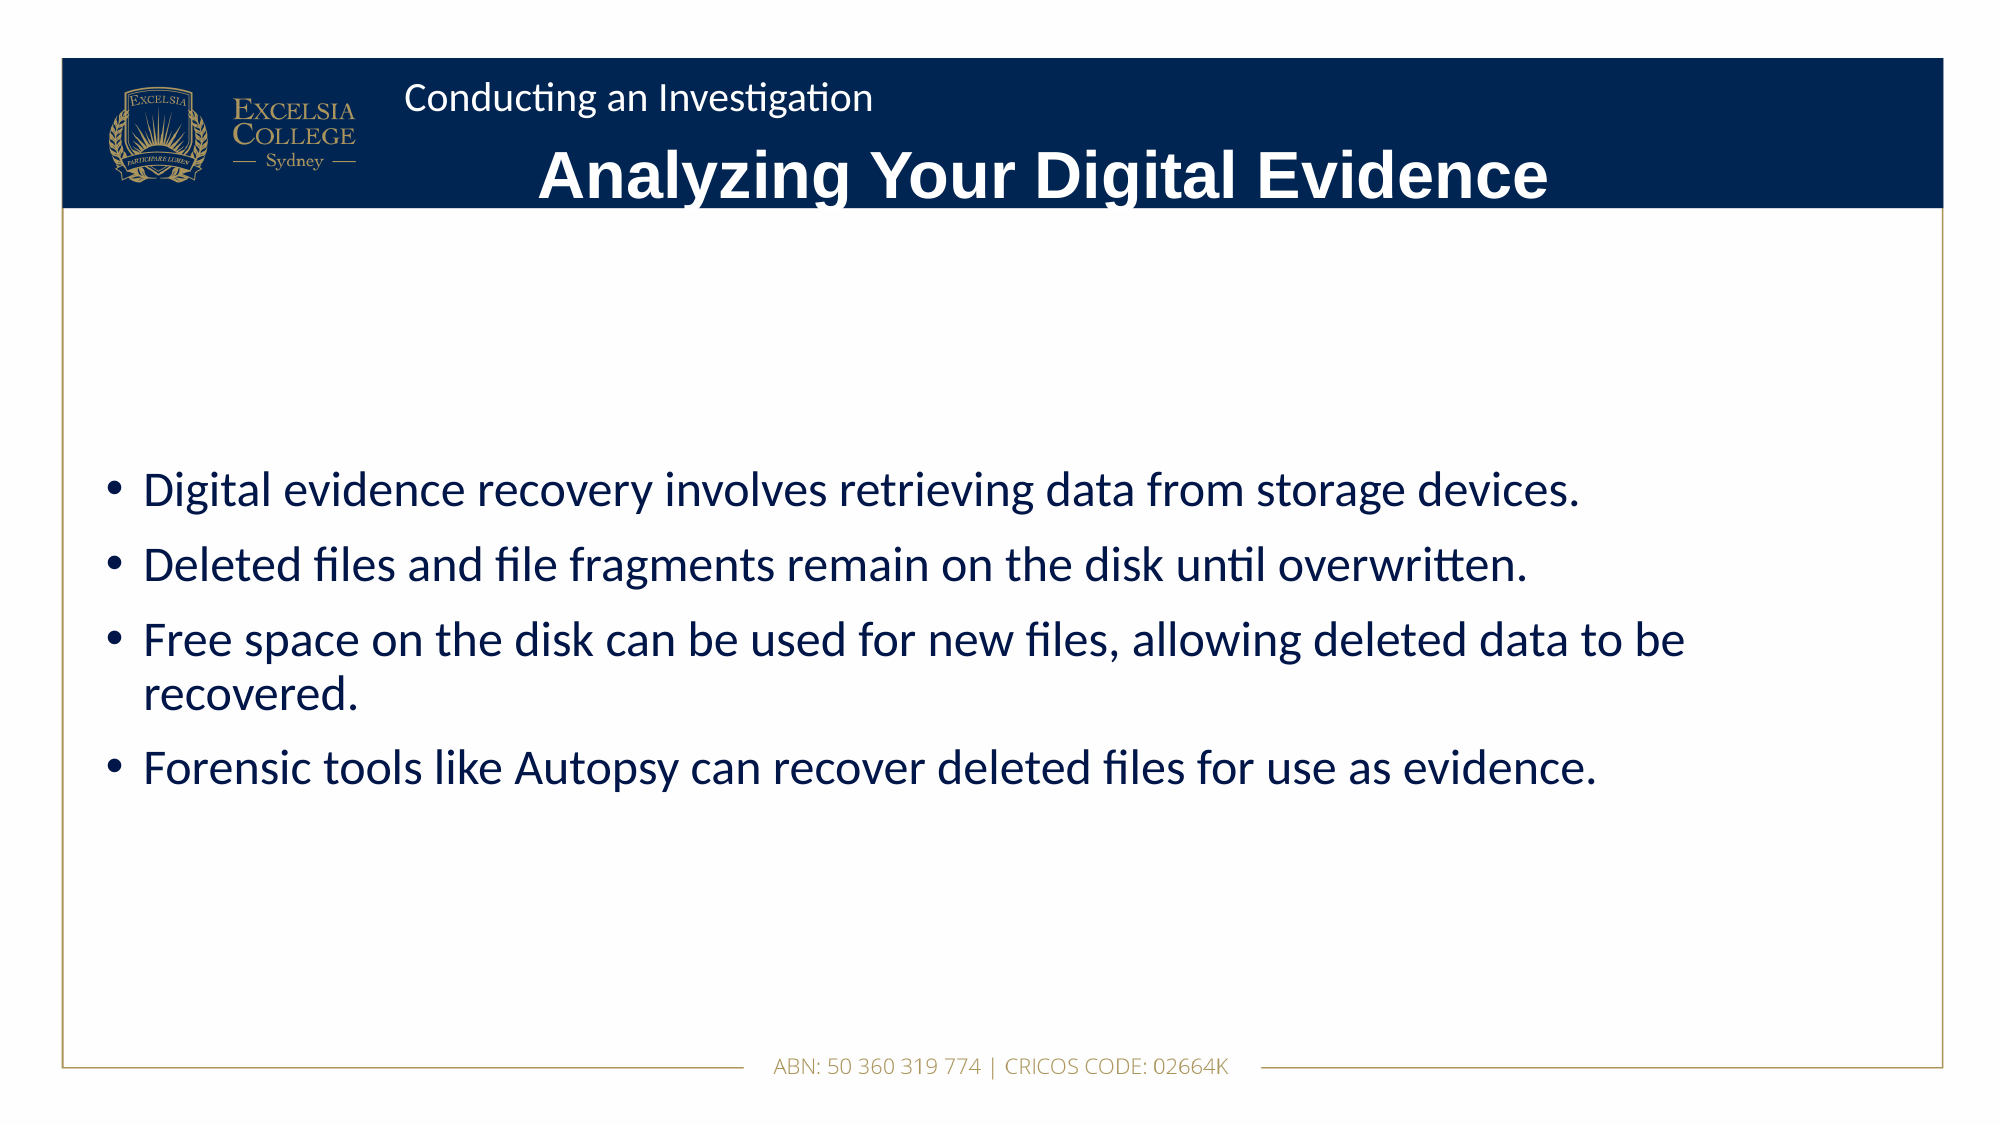

# Conducting an Investigation
Analyzing Your Digital Evidence
Digital evidence recovery involves retrieving data from storage devices.
Deleted files and file fragments remain on the disk until overwritten.
Free space on the disk can be used for new files, allowing deleted data to be recovered.
Forensic tools like Autopsy can recover deleted files for use as evidence.